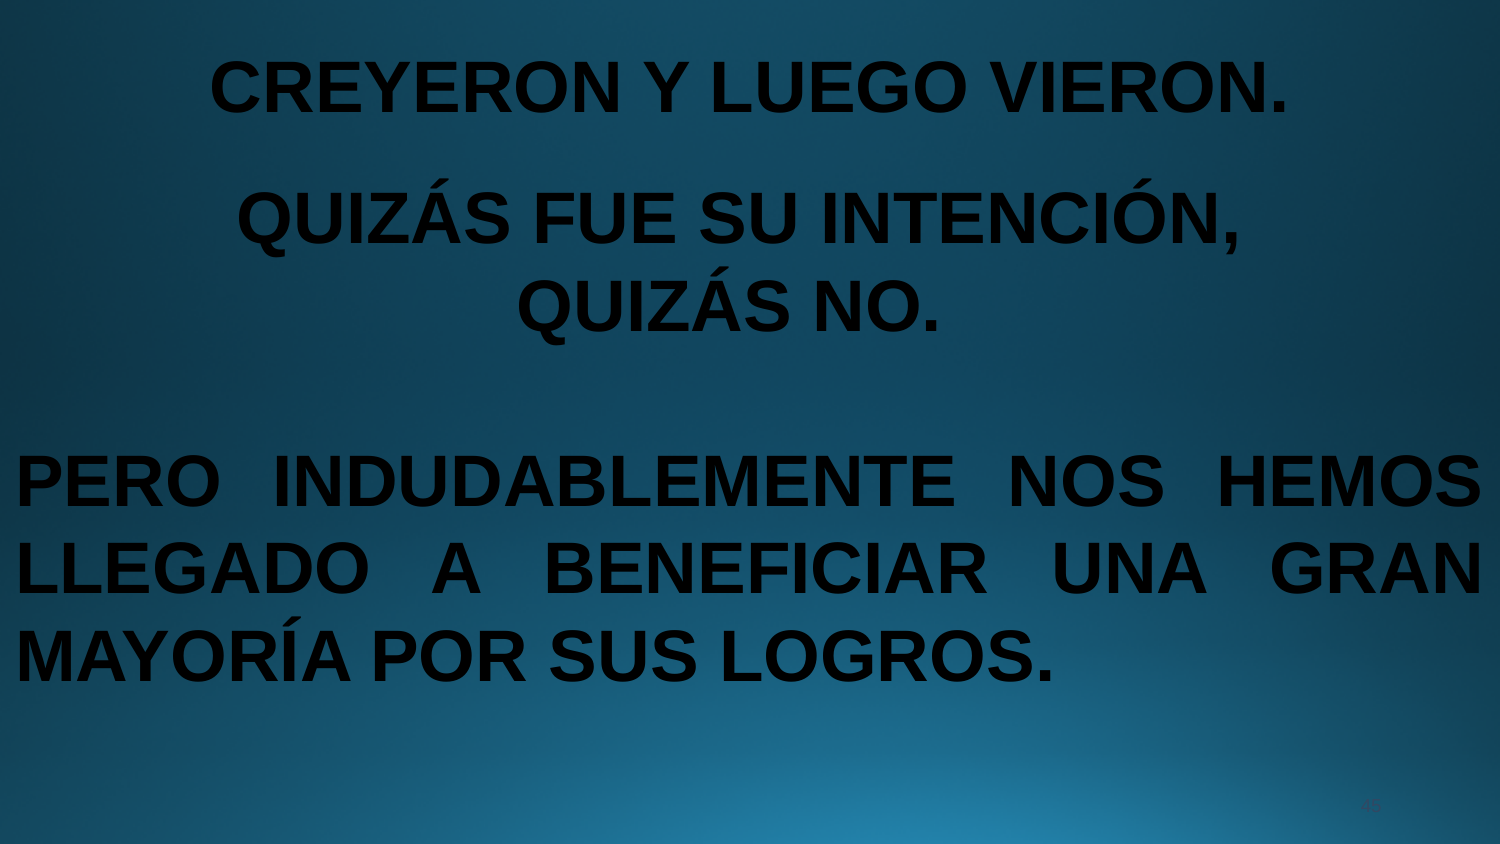

CREYERON Y LUEGO VIERON.
QUIZÁS FUE SU INTENCIÓN,
QUIZÁS NO.

PERO INDUDABLEMENTE NOS HEMOS LLEGADO A BENEFICIAR UNA GRAN MAYORÍA POR SUS LOGROS.
45